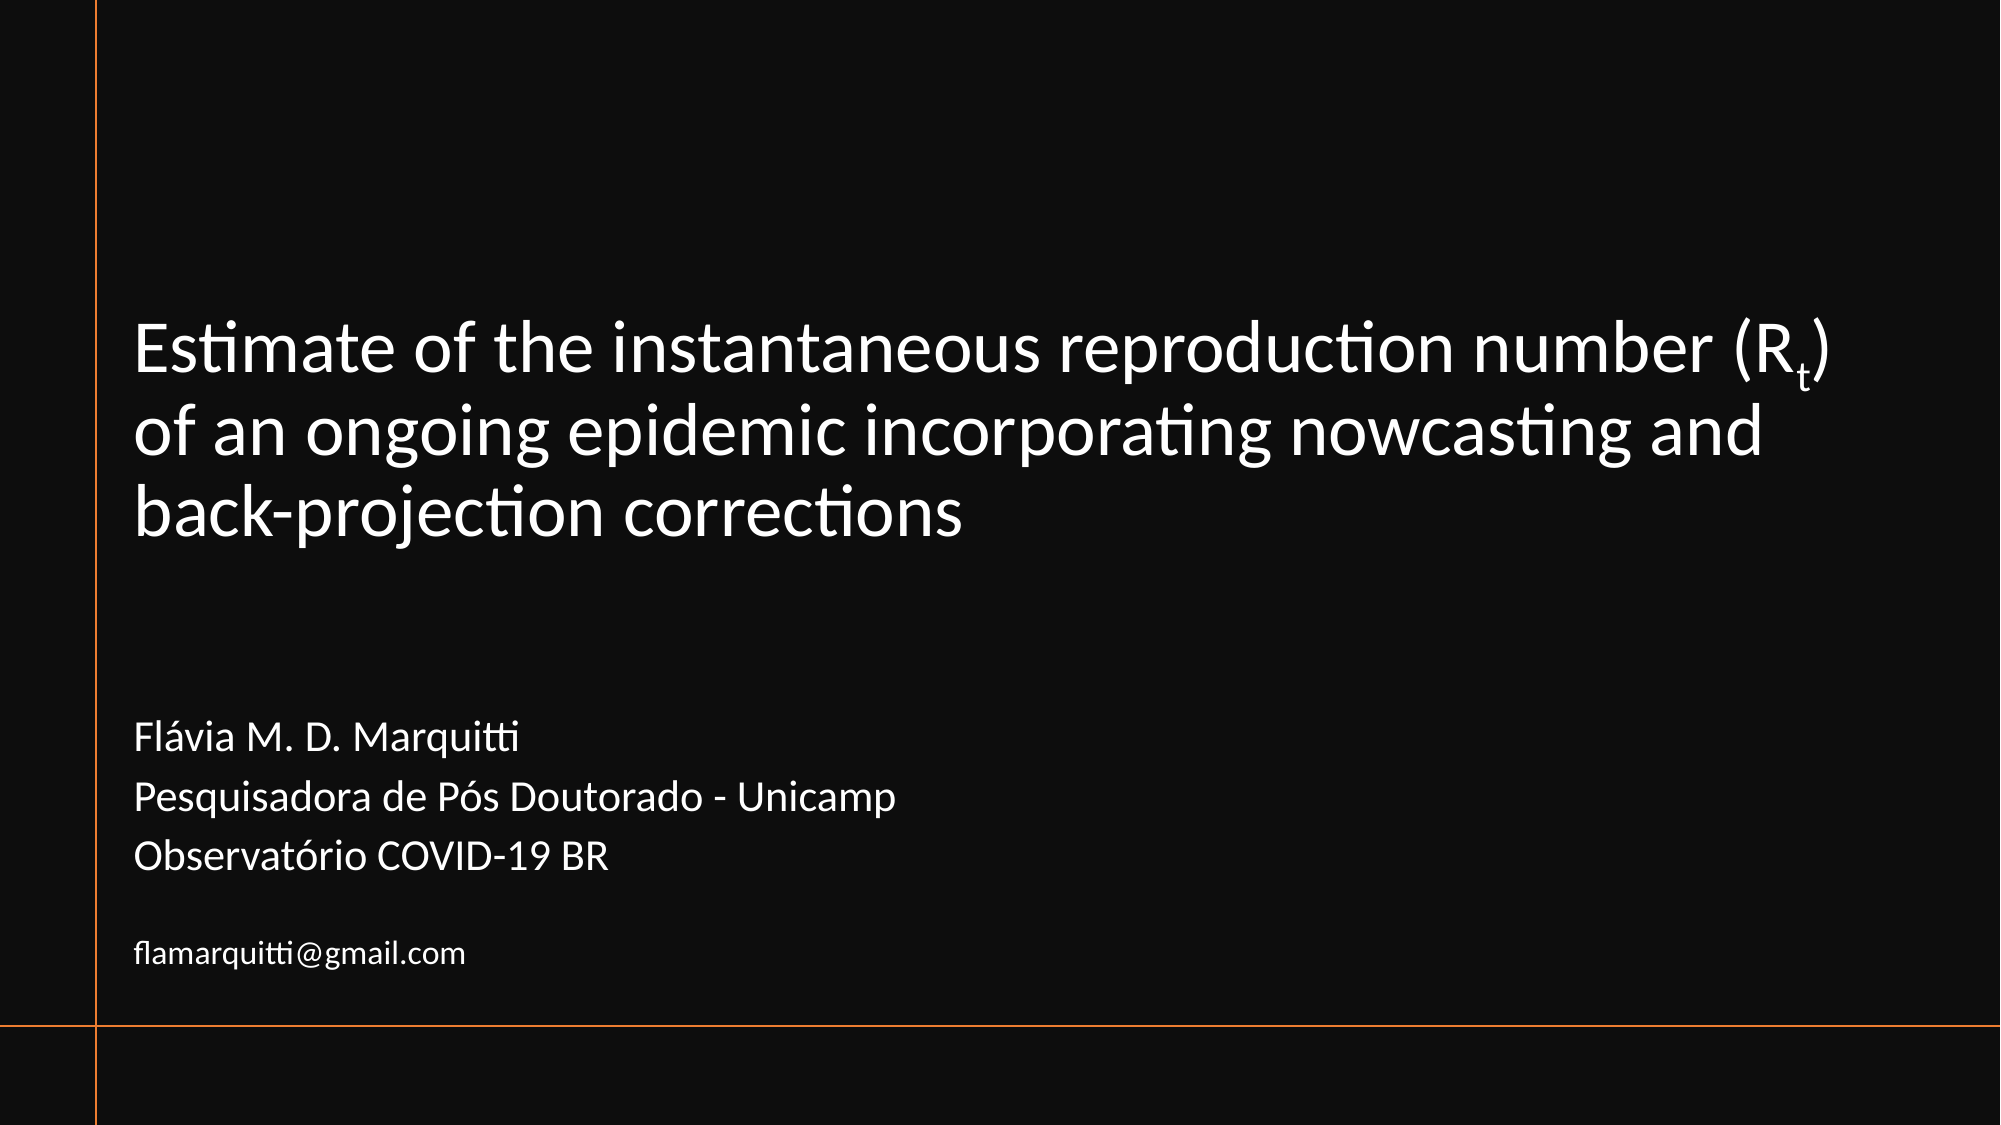

# Estimate of the instantaneous reproduction number (Rt) of an ongoing epidemic incorporating nowcasting and back-projection corrections

Flávia M. D. Marquitti
Pesquisadora de Pós Doutorado - Unicamp
Observatório COVID-19 BR

flamarquitti@gmail.com